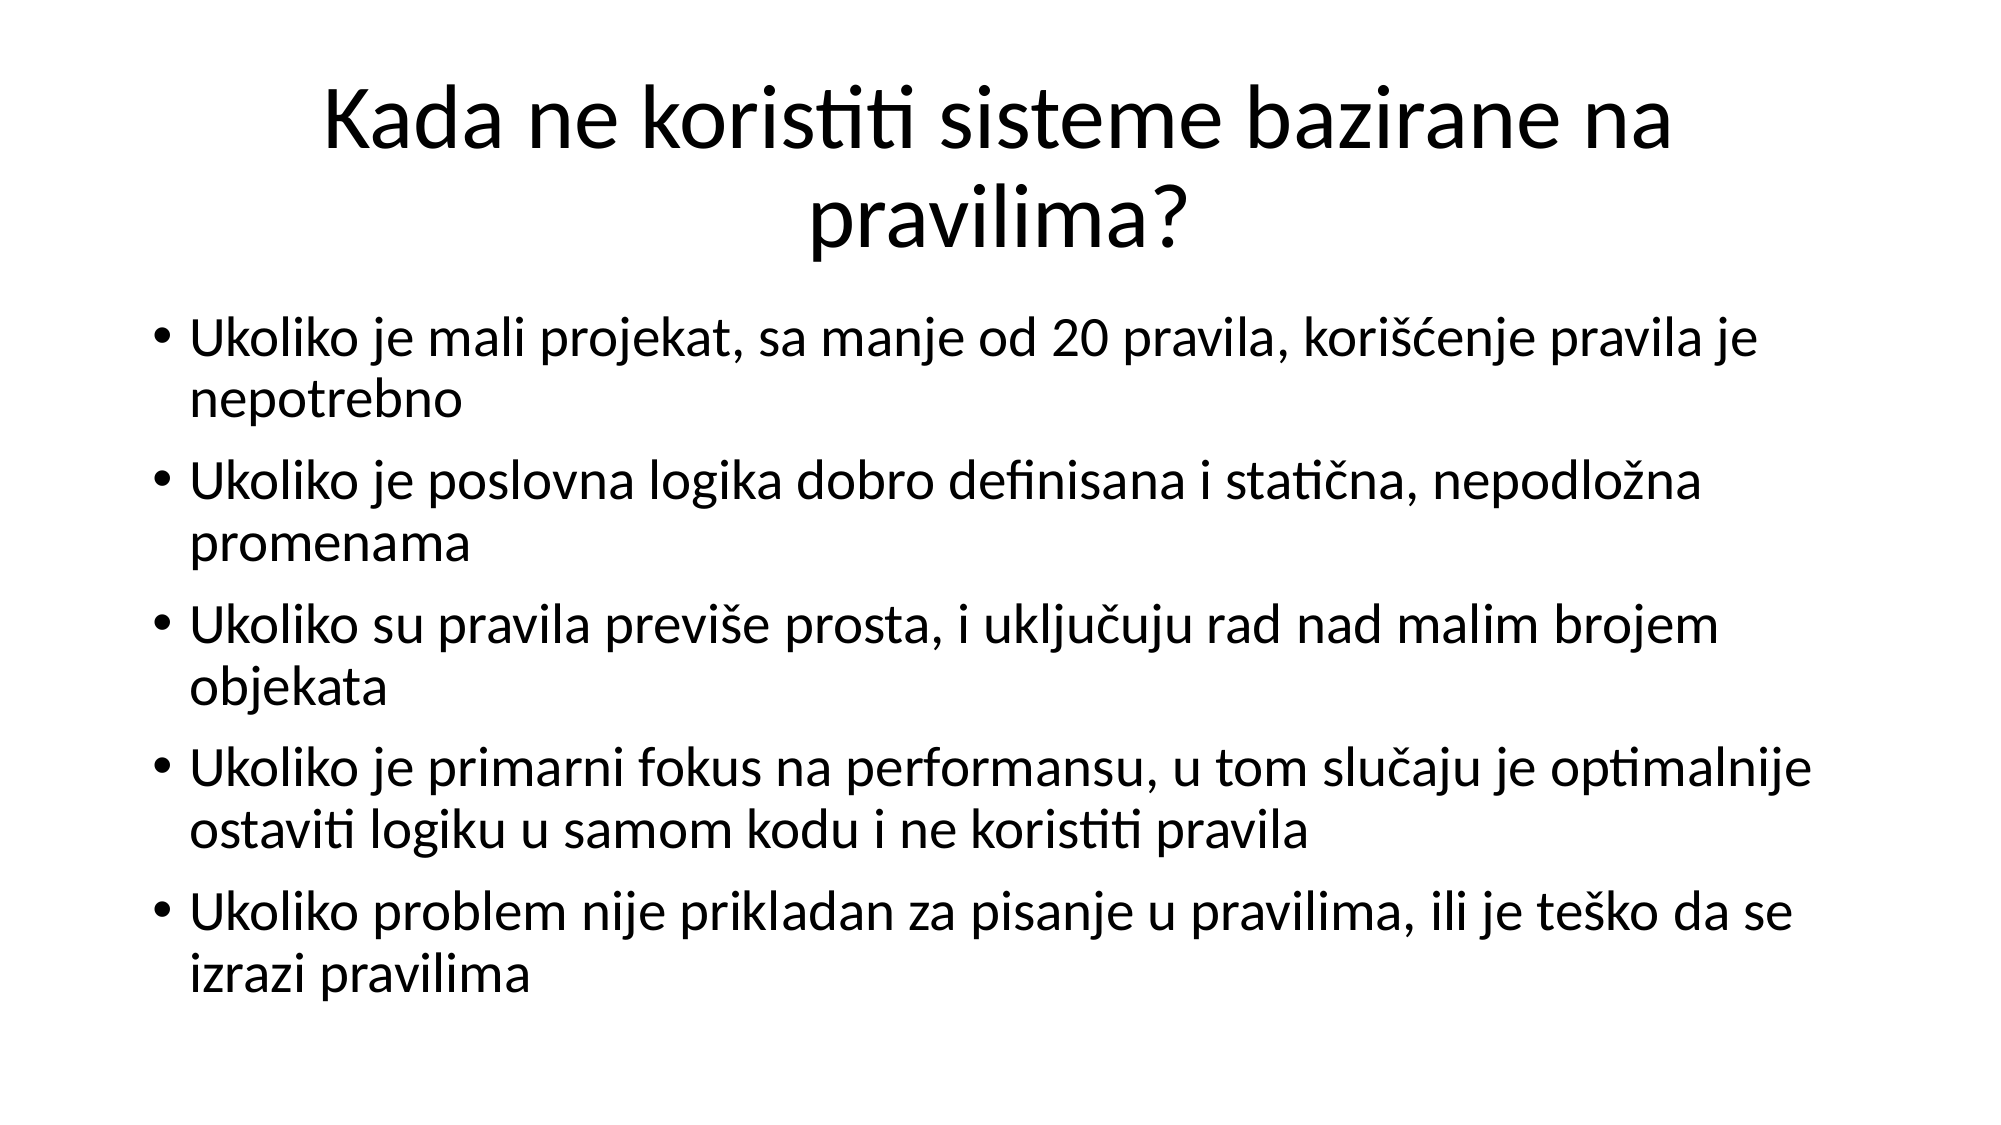

# Kada ne koristiti sisteme bazirane na pravilima?
Ukoliko je mali projekat, sa manje od 20 pravila, korišćenje pravila je nepotrebno
Ukoliko je poslovna logika dobro definisana i statična, nepodložna promenama
Ukoliko su pravila previše prosta, i uključuju rad nad malim brojem objekata
Ukoliko je primarni fokus na performansu, u tom slučaju je optimalnije ostaviti logiku u samom kodu i ne koristiti pravila
Ukoliko problem nije prikladan za pisanje u pravilima, ili je teško da se izrazi pravilima